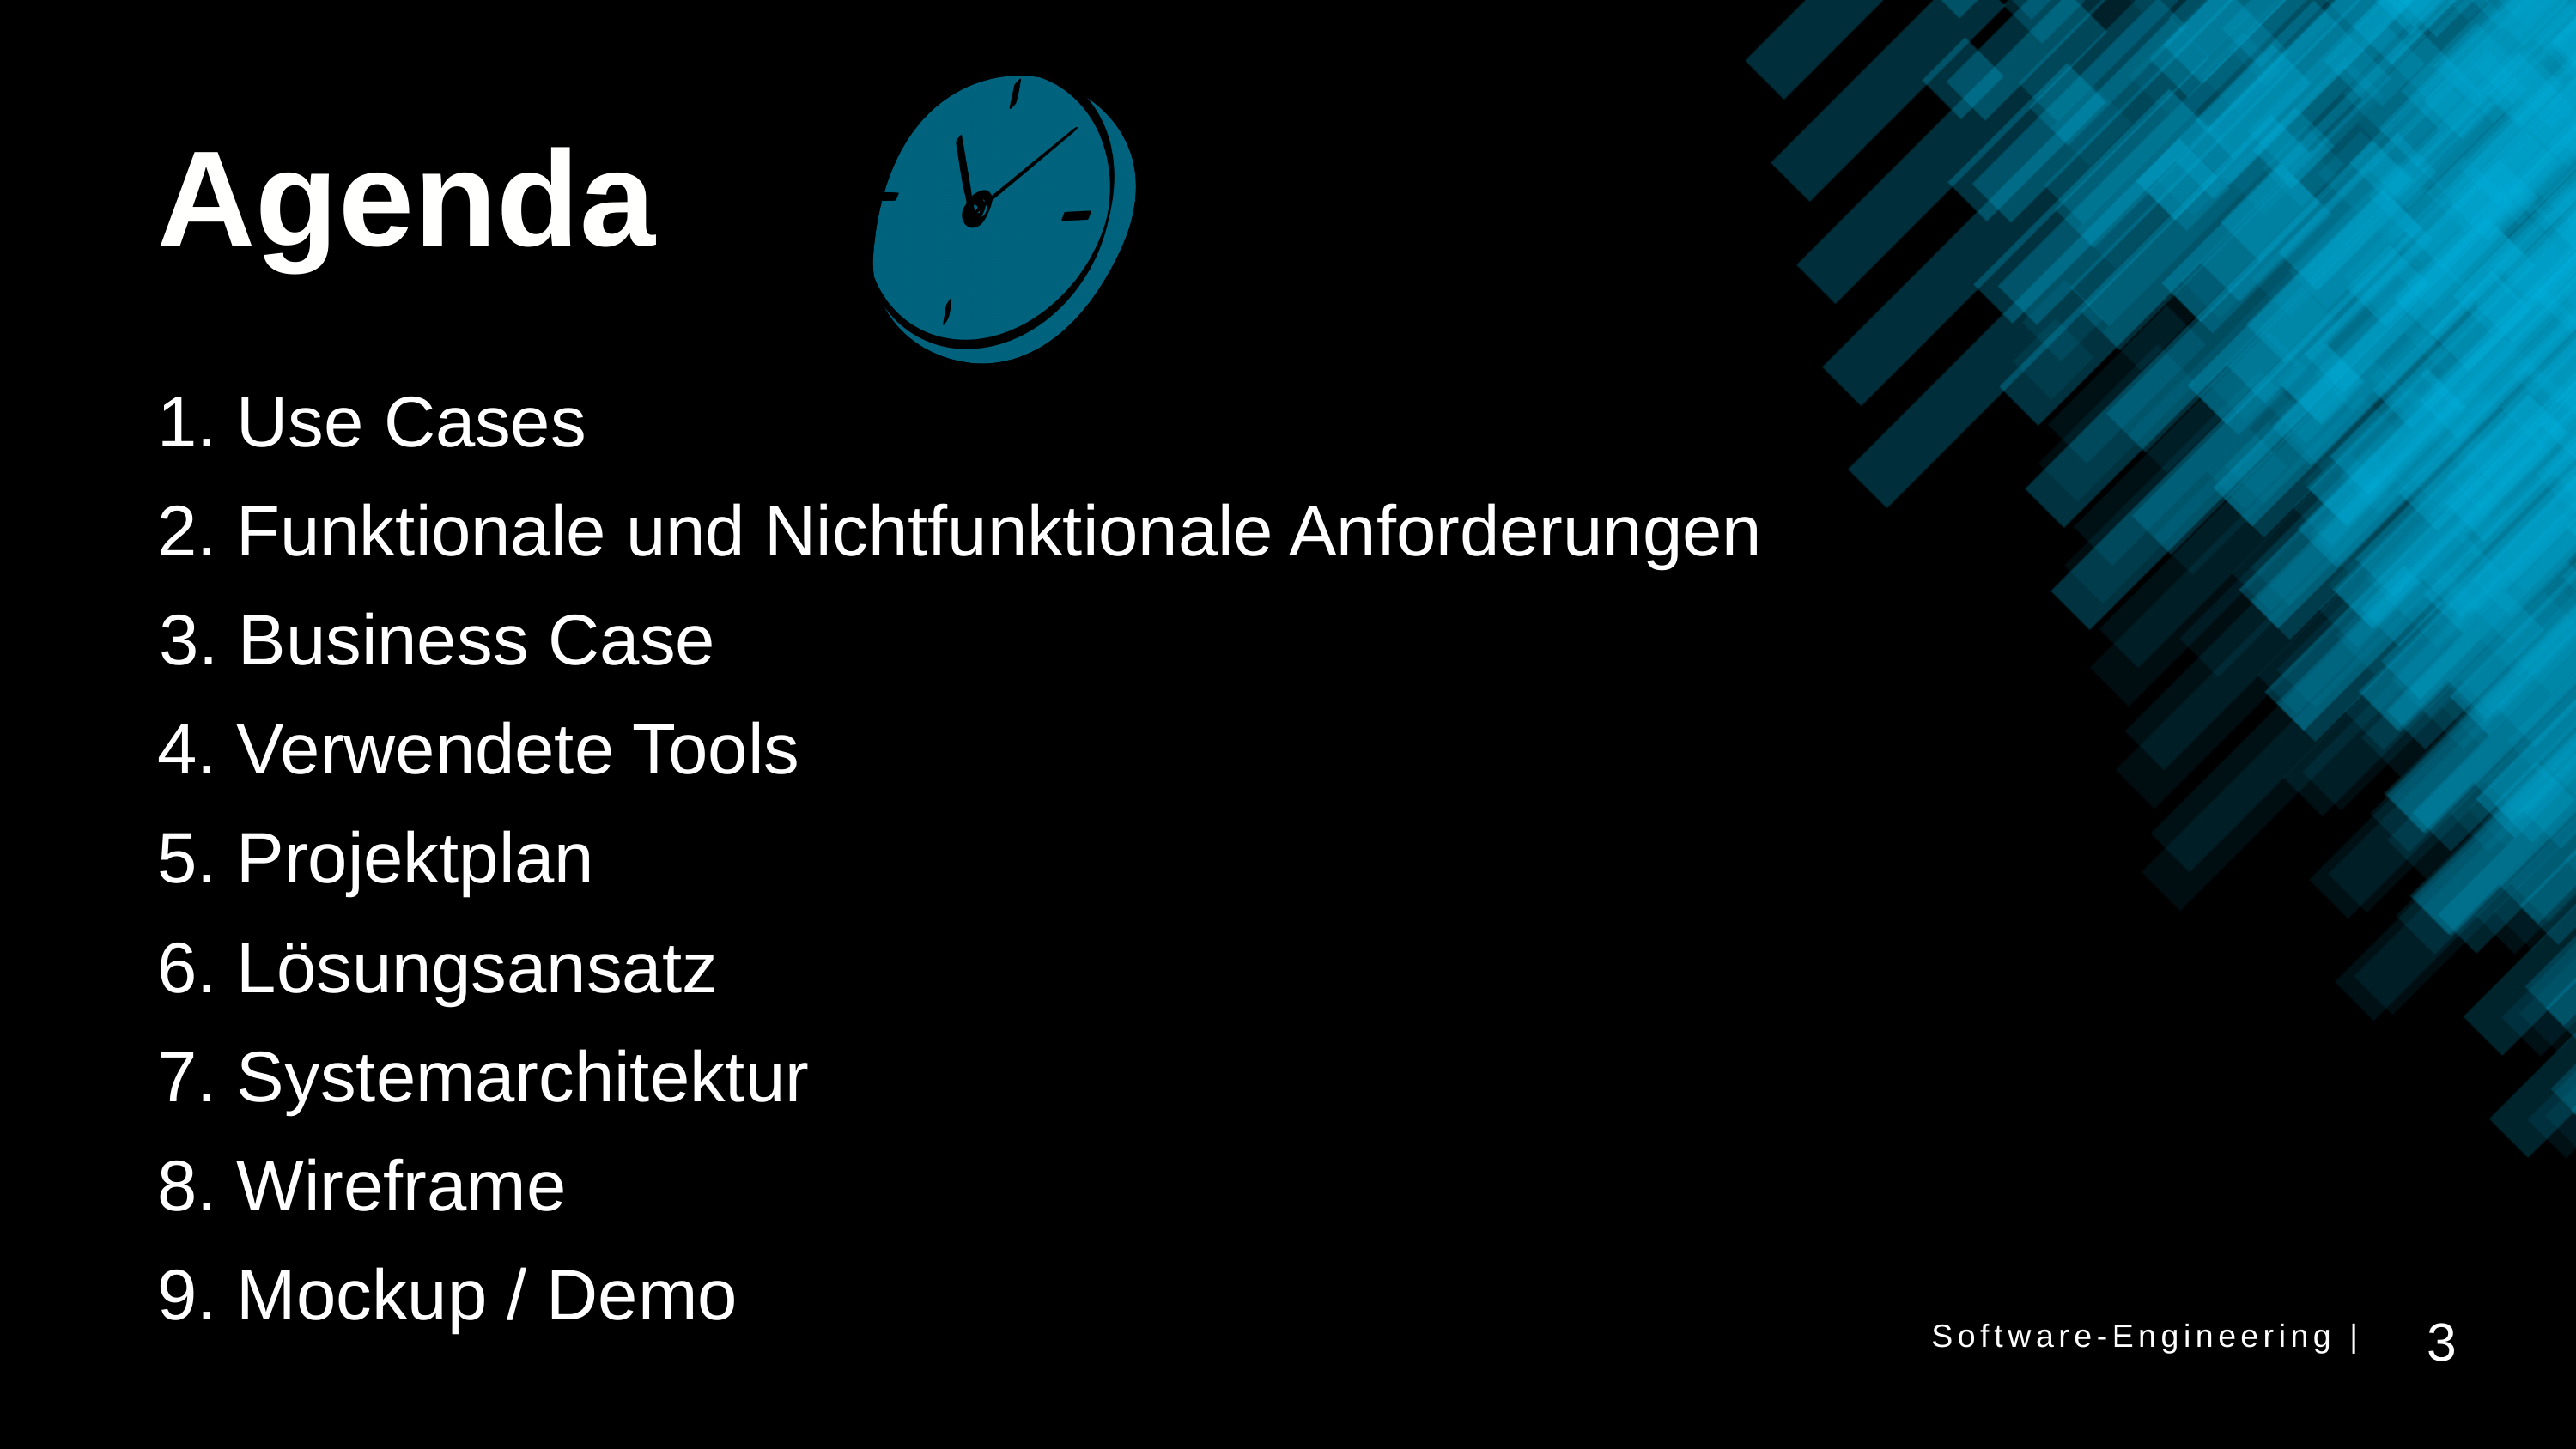

Agenda
1. Use Cases
2. Funktionale und Nichtfunktionale Anforderungen
3. Business Case
4. Verwendete Tools
5. Projektplan
6. Lösungsansatz
7. Systemarchitektur
8. Wireframe
9. Mockup / Demo
3
Software-Engineering |